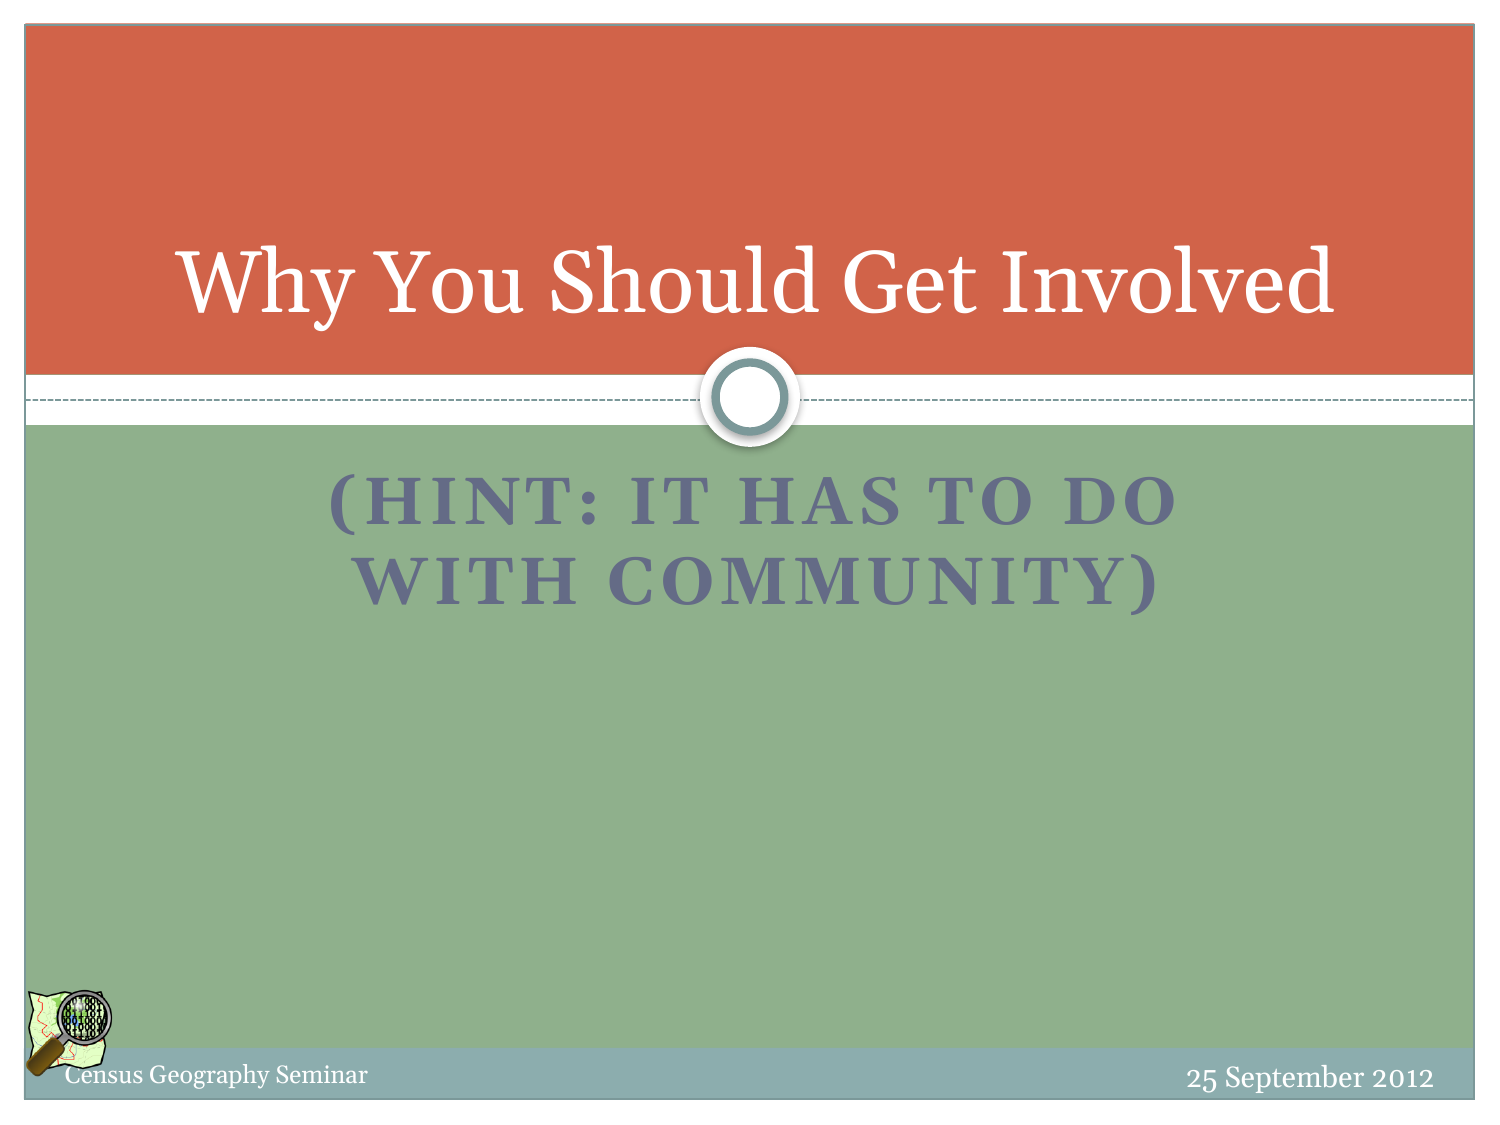

# Why You Should Get Involved
(Hint: It has to do with community)
25 September 2012
Census Geography Seminar